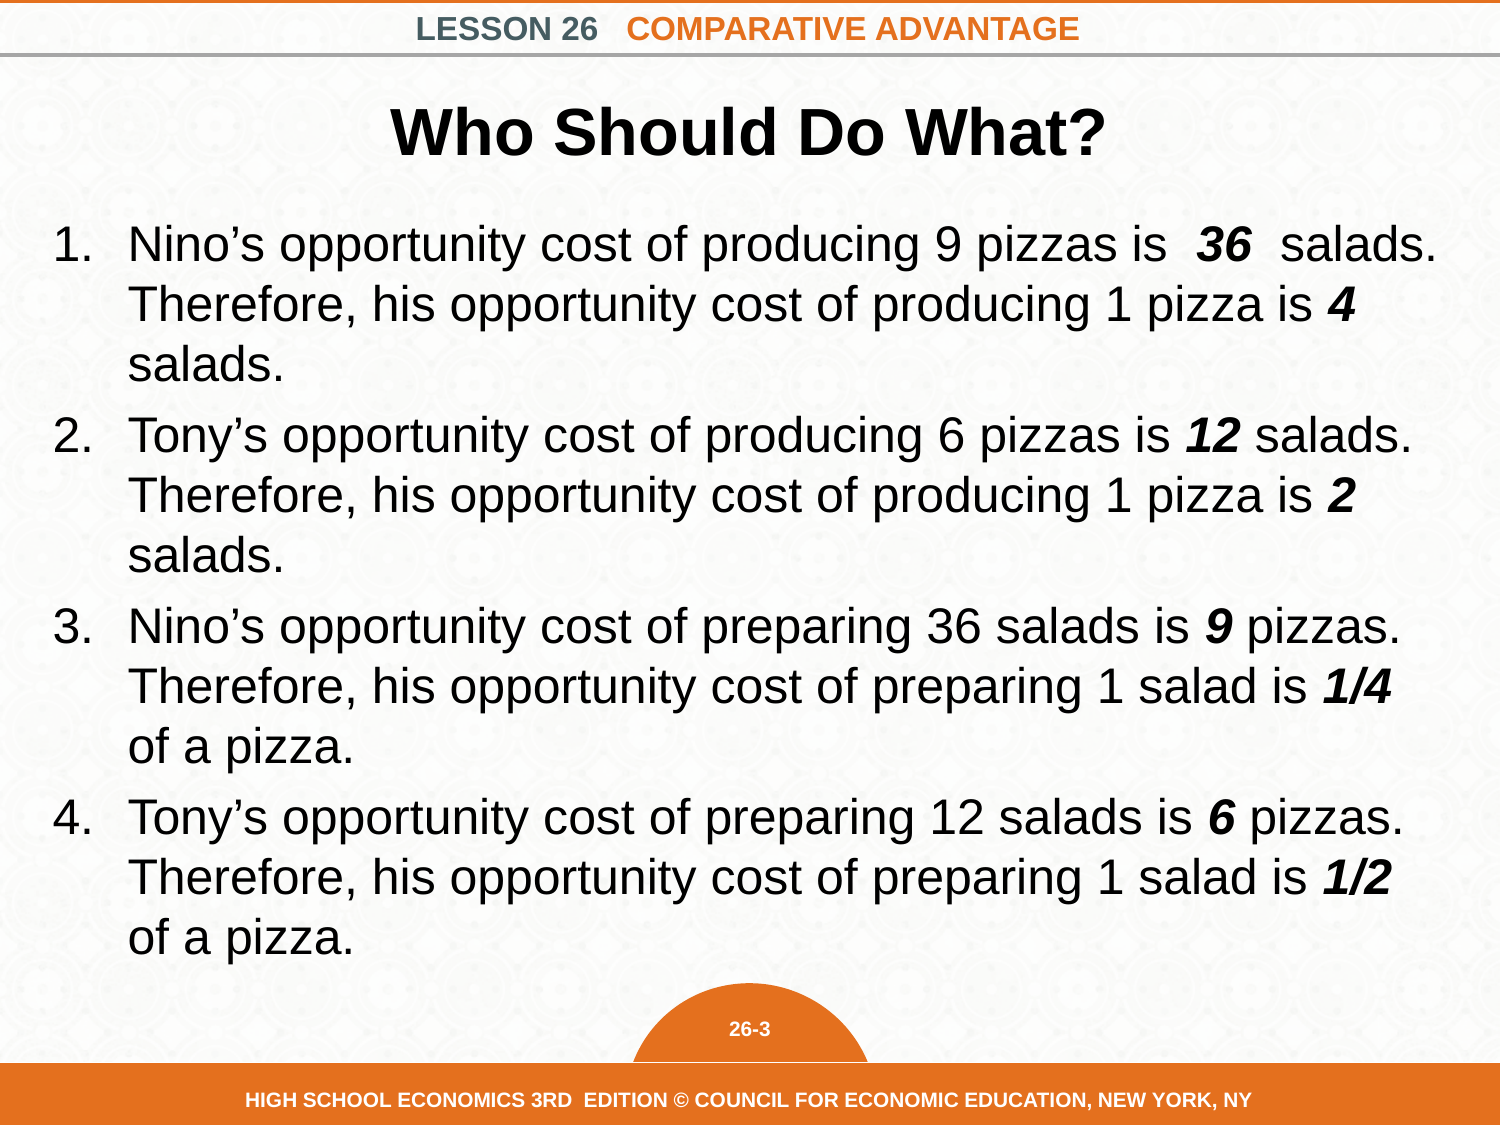

# Who Should Do What?
Nino’s opportunity cost of producing 9 pizzas is  36  salads. Therefore, his opportunity cost of producing 1 pizza is 4 salads.
Tony’s opportunity cost of producing 6 pizzas is 12 salads. Therefore, his opportunity cost of producing 1 pizza is 2 salads.
Nino’s opportunity cost of preparing 36 salads is 9 pizzas. Therefore, his opportunity cost of preparing 1 salad is 1/4 of a pizza.
Tony’s opportunity cost of preparing 12 salads is 6 pizzas. Therefore, his opportunity cost of preparing 1 salad is 1/2 of a pizza.